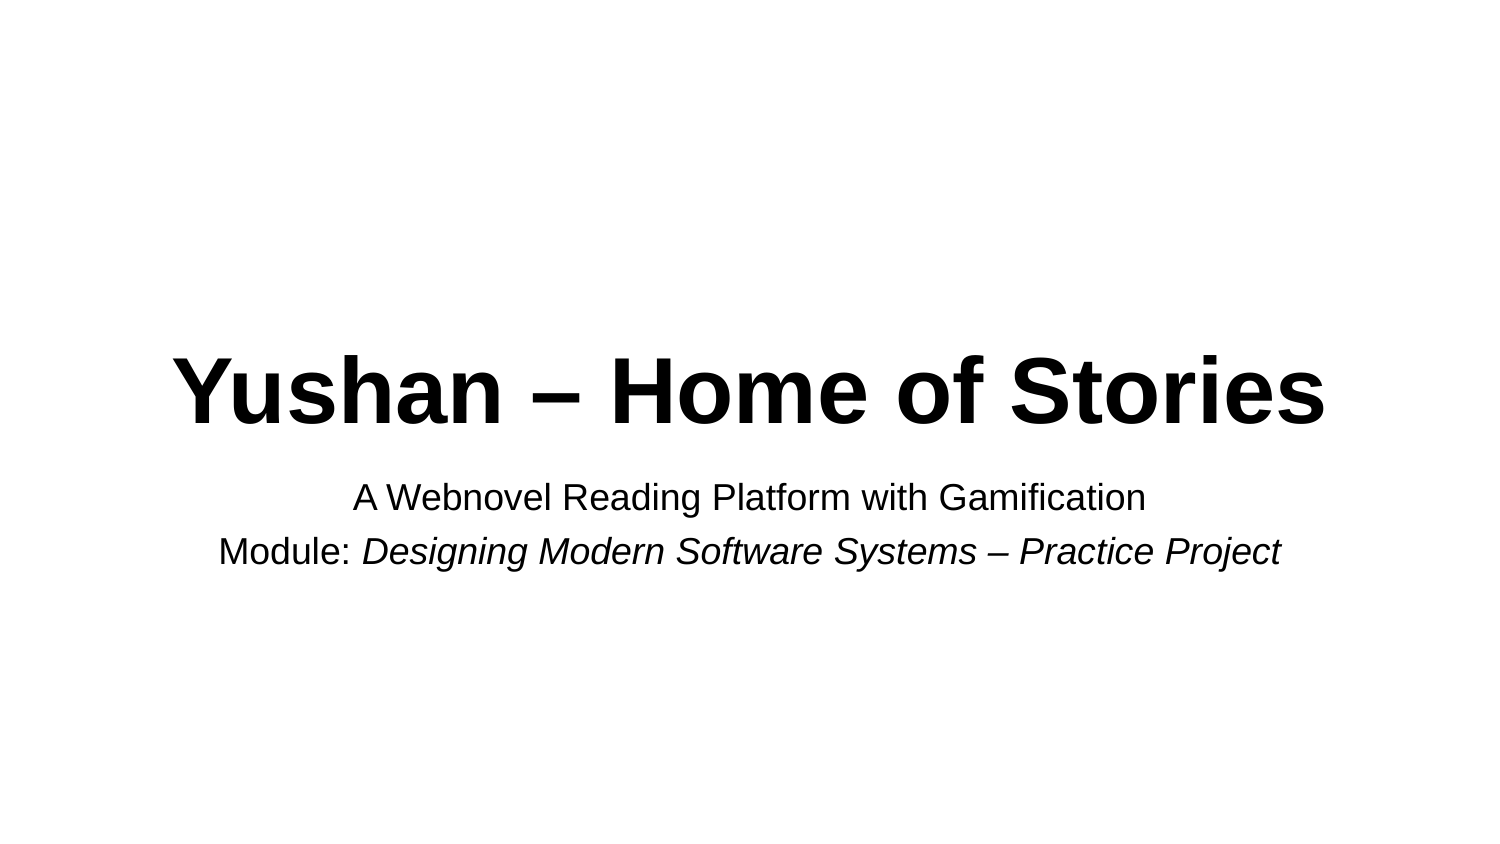

# Yushan – Home of Stories
A Webnovel Reading Platform with Gamification
Module: Designing Modern Software Systems – Practice Project